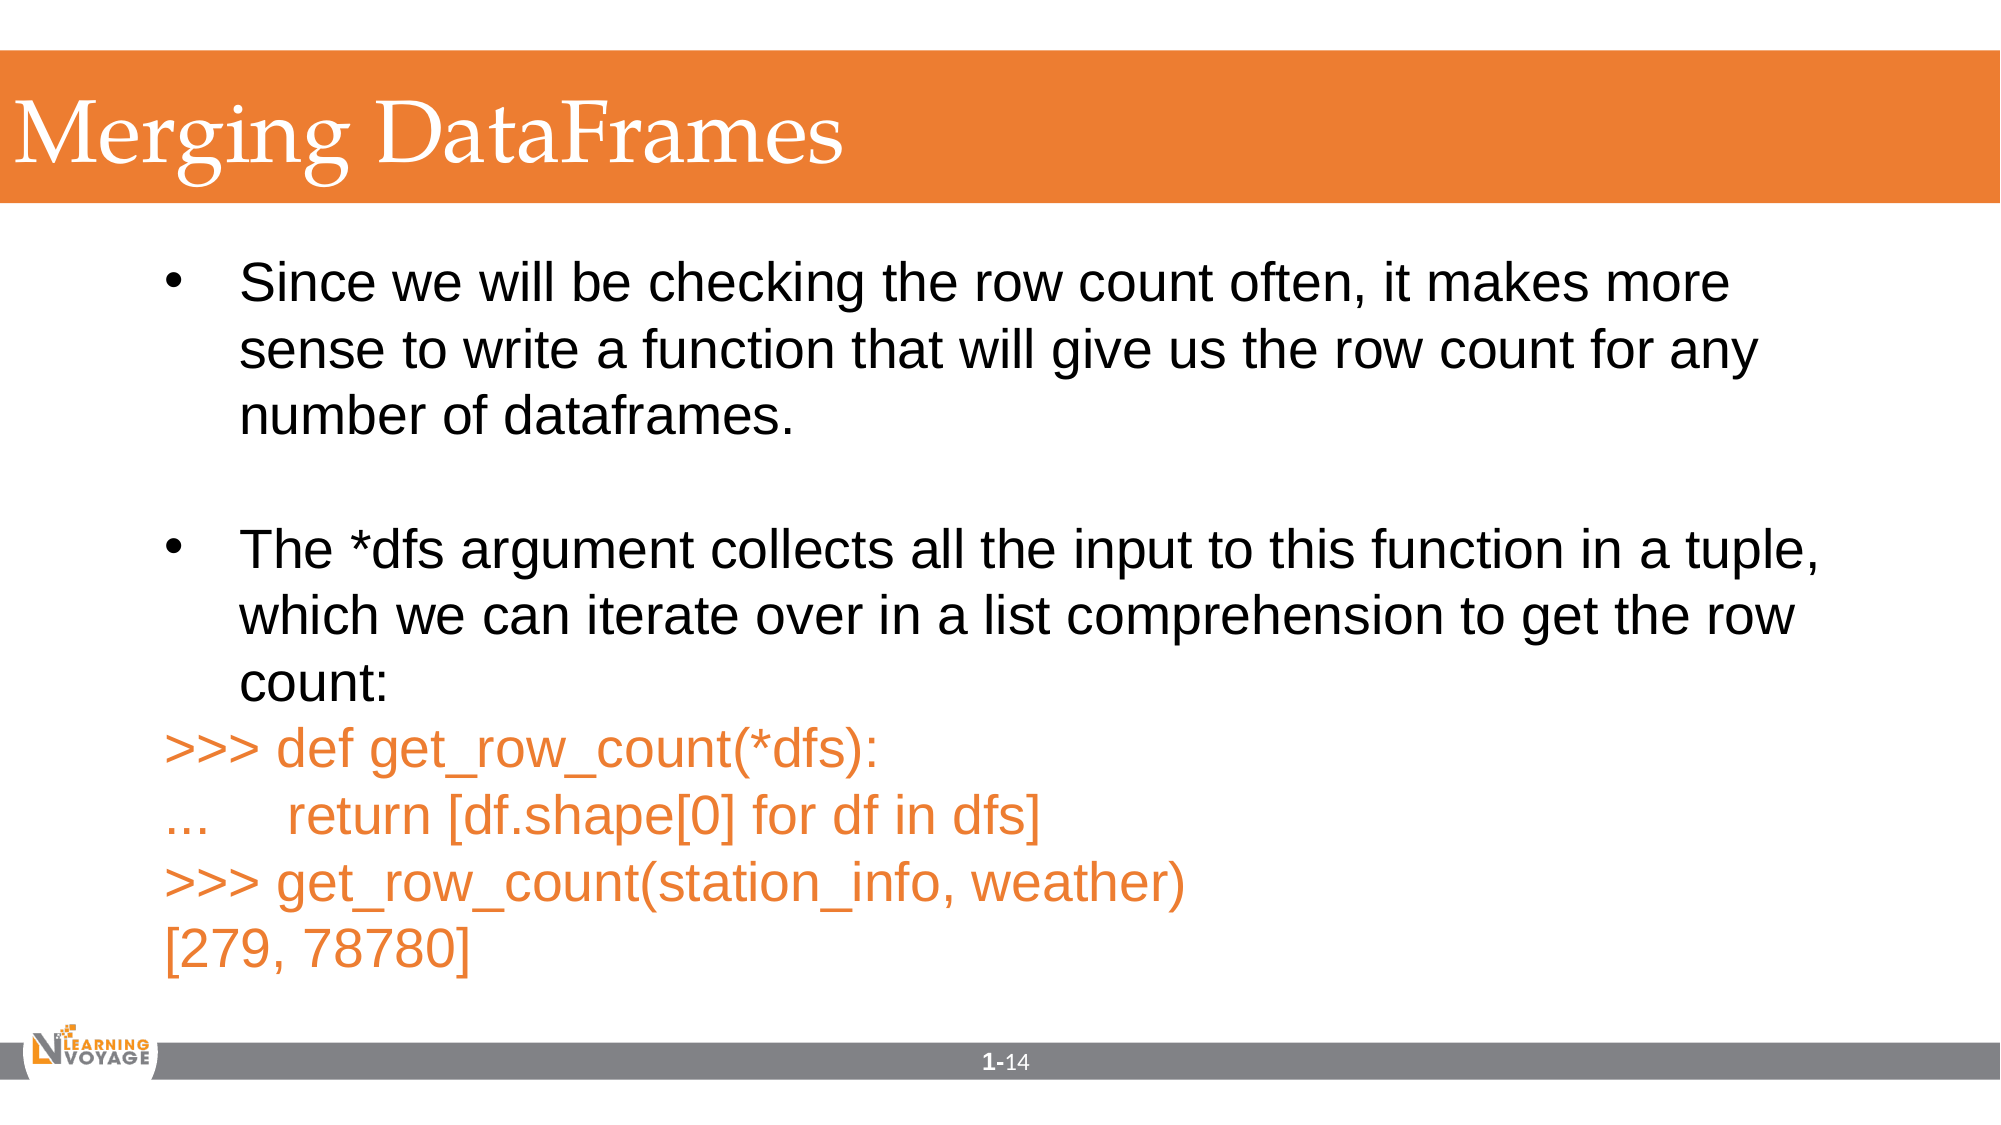

Merging DataFrames
Since we will be checking the row count often, it makes more sense to write a function that will give us the row count for any number of dataframes.

The *dfs argument collects all the input to this function in a tuple, which we can iterate over in a list comprehension to get the row count:
>>> def get_row_count(*dfs):
...     return [df.shape[0] for df in dfs]
>>> get_row_count(station_info, weather)
[279, 78780]
1-14